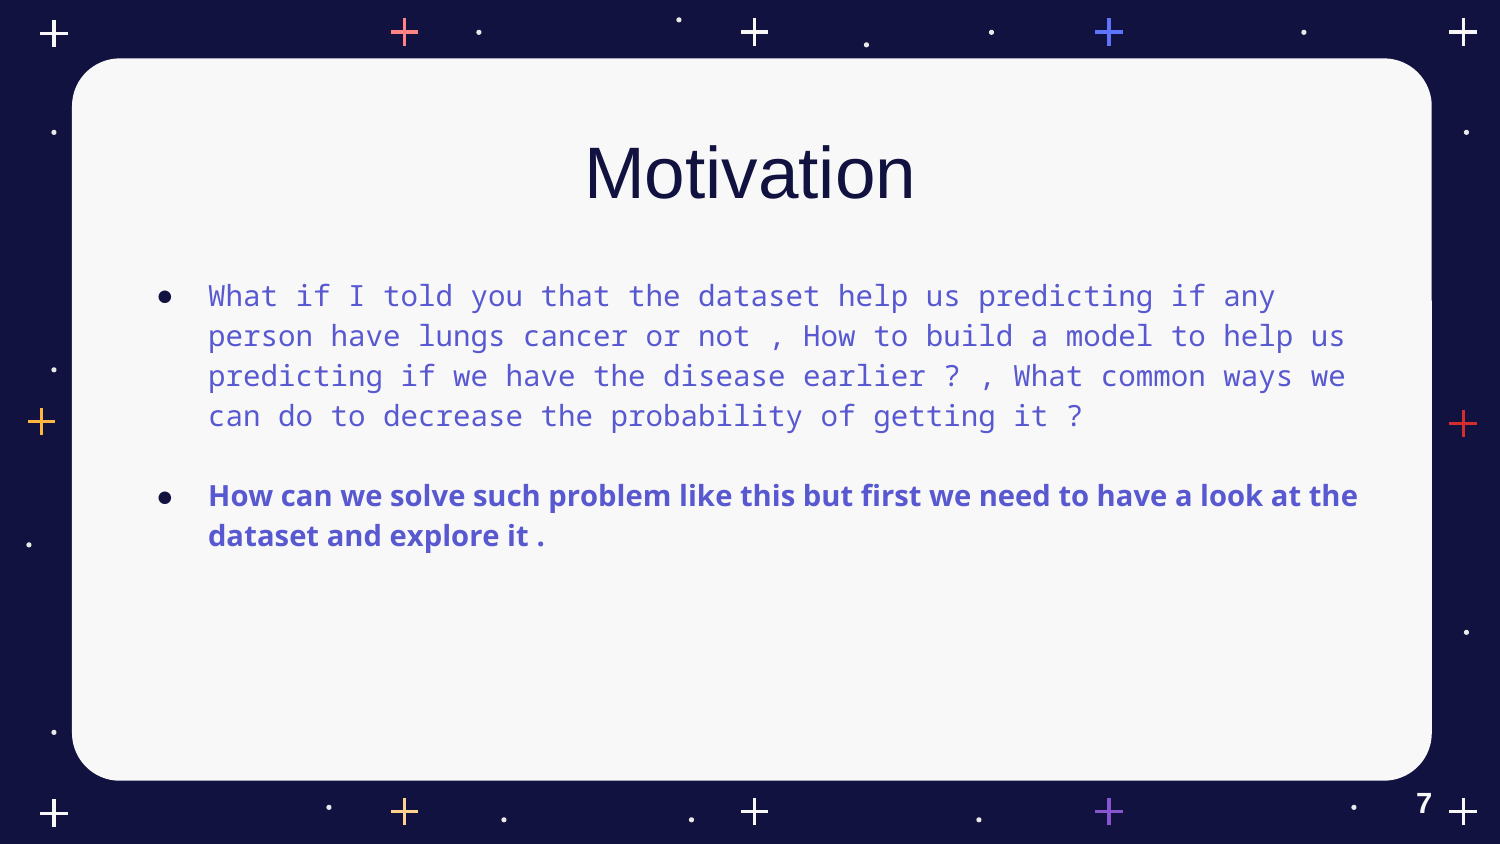

# Motivation
What if I told you that the dataset help us predicting if any person have lungs cancer or not , How to build a model to help us predicting if we have the disease earlier ? , What common ways we can do to decrease the probability of getting it ?

How can we solve such problem like this but first we need to have a look at the dataset and explore it .
7